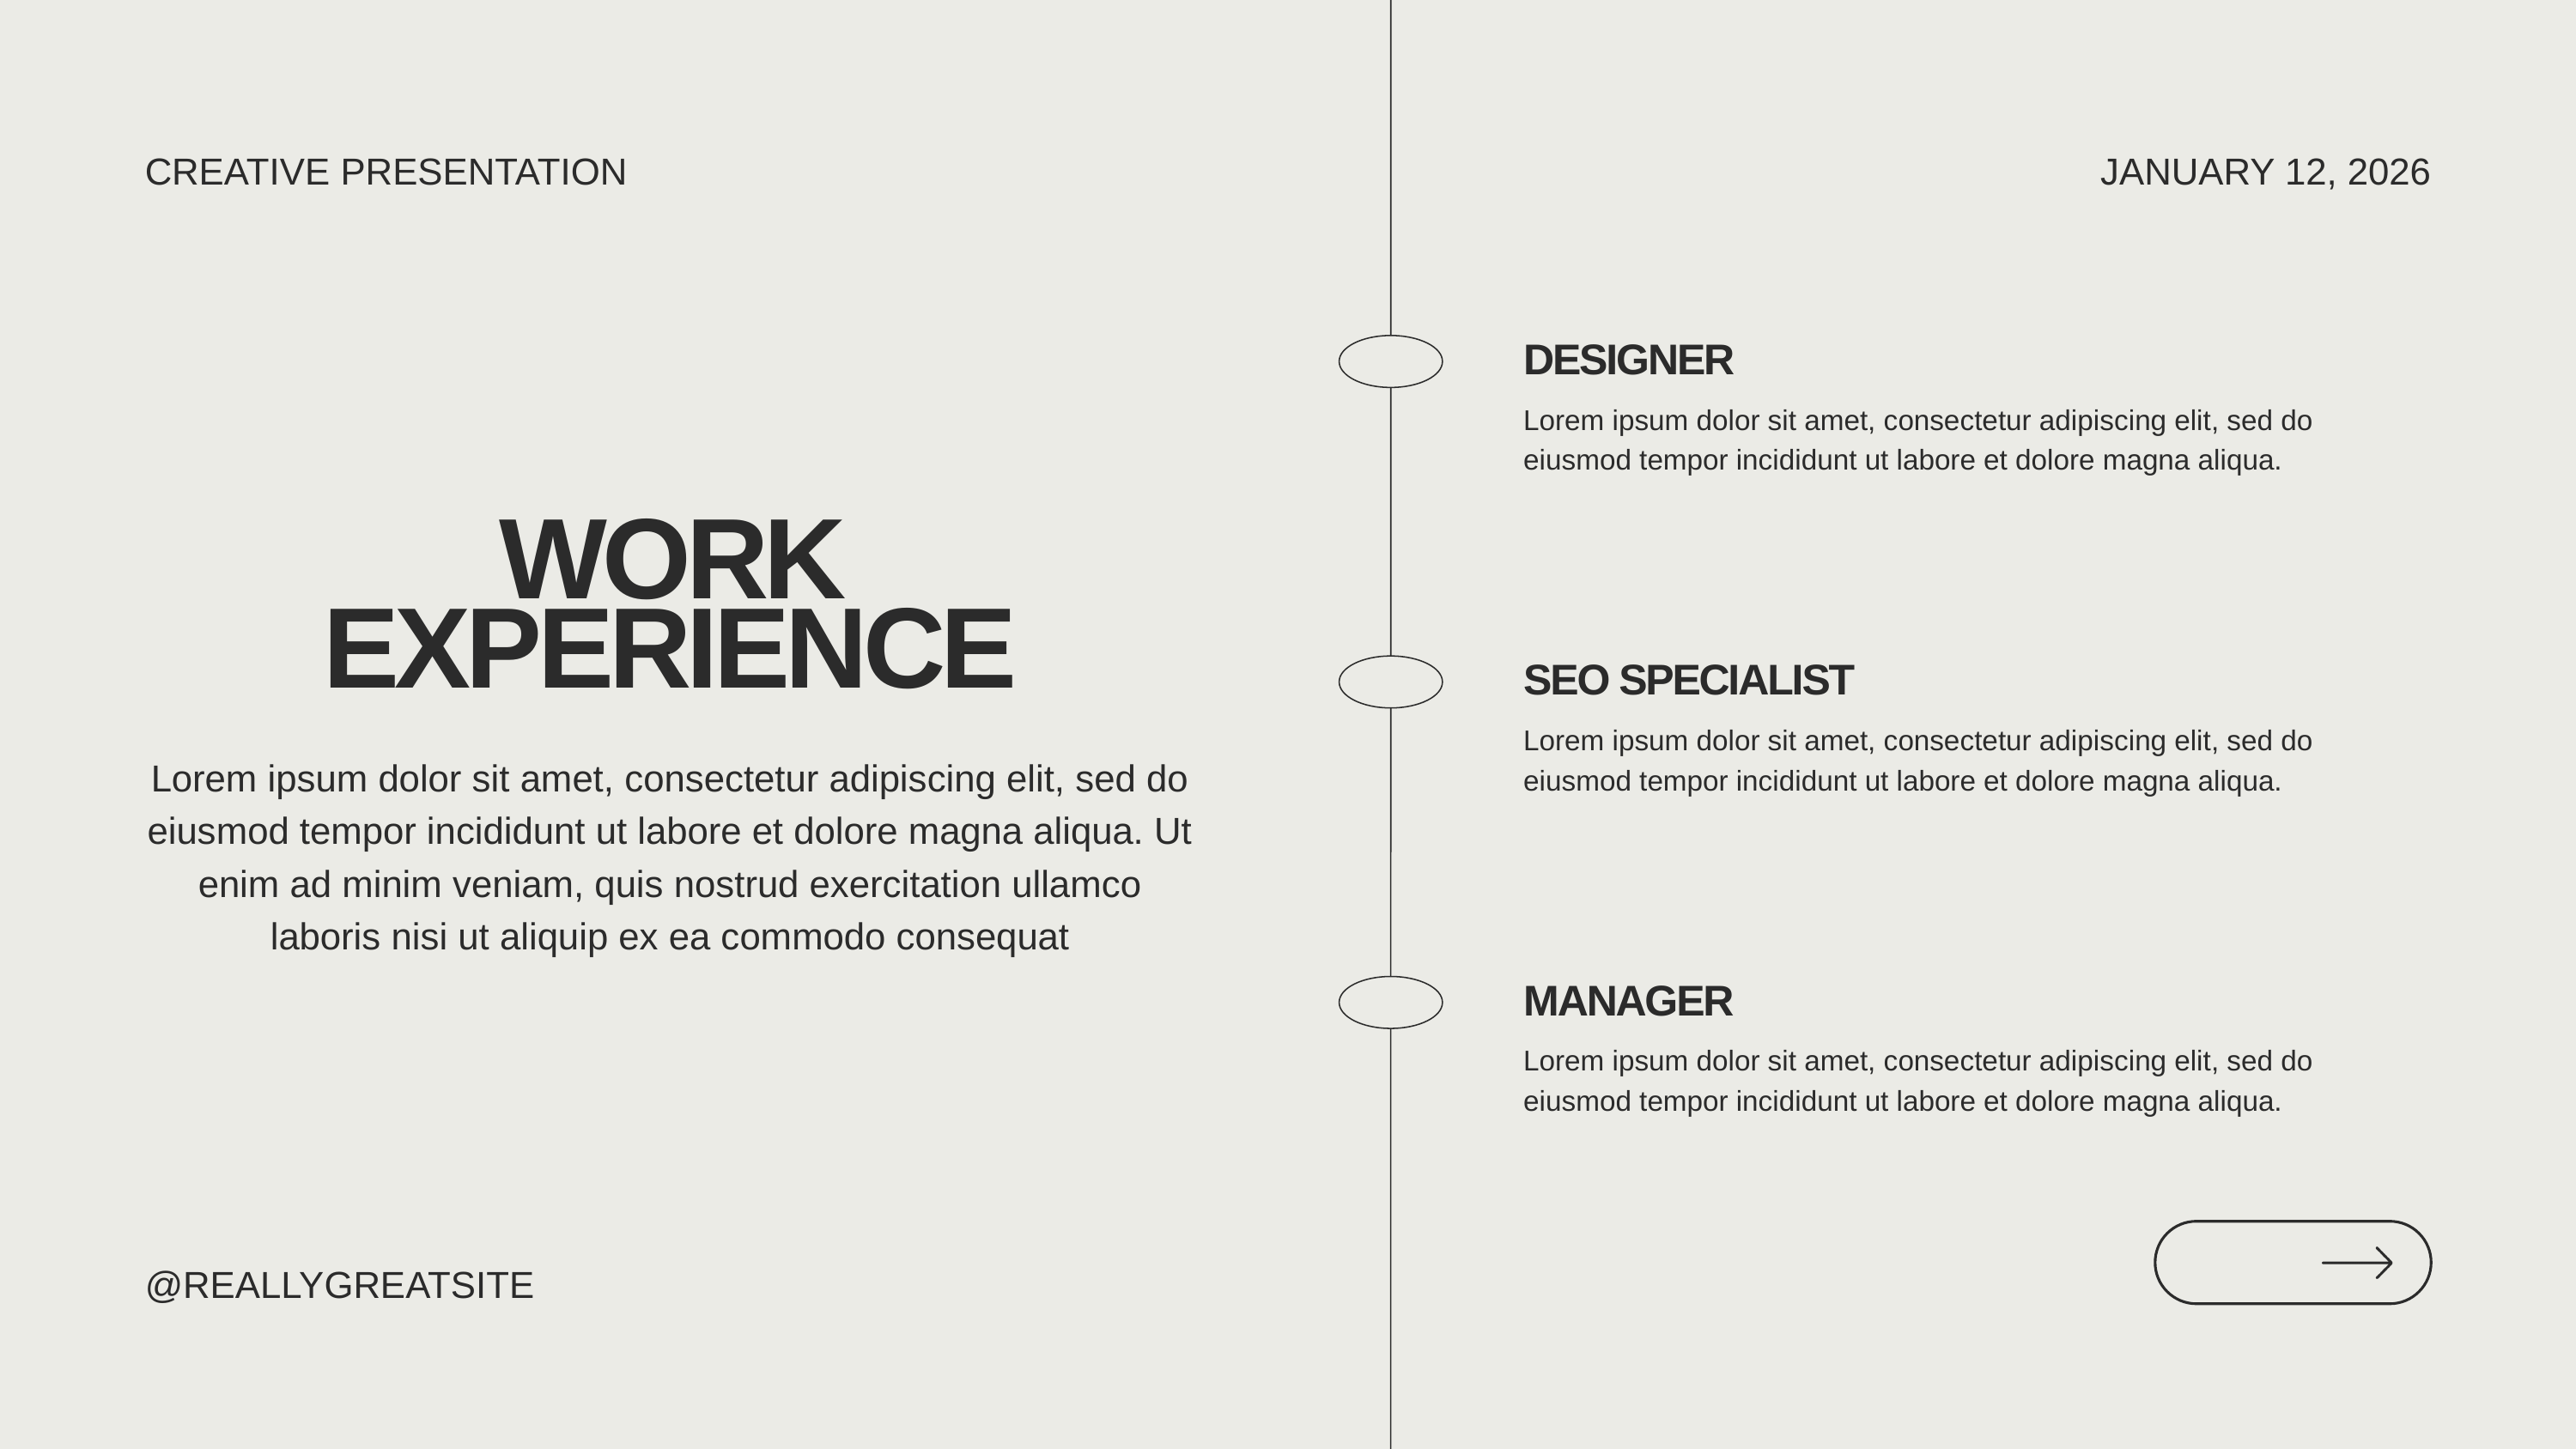

CREATIVE PRESENTATION
JANUARY 12, 2026

DESIGNER
Lorem ipsum dolor sit amet, consectetur adipiscing elit, sed do eiusmod tempor incididunt ut labore et dolore magna aliqua.
WORK EXPERIENCE

SEO SPECIALIST
Lorem ipsum dolor sit amet, consectetur adipiscing elit, sed do eiusmod tempor incididunt ut labore et dolore magna aliqua.
Lorem ipsum dolor sit amet, consectetur adipiscing elit, sed do eiusmod tempor incididunt ut labore et dolore magna aliqua. Ut enim ad minim veniam, quis nostrud exercitation ullamco laboris nisi ut aliquip ex ea commodo consequat

MANAGER
Lorem ipsum dolor sit amet, consectetur adipiscing elit, sed do eiusmod tempor incididunt ut labore et dolore magna aliqua.

@REALLYGREATSITE